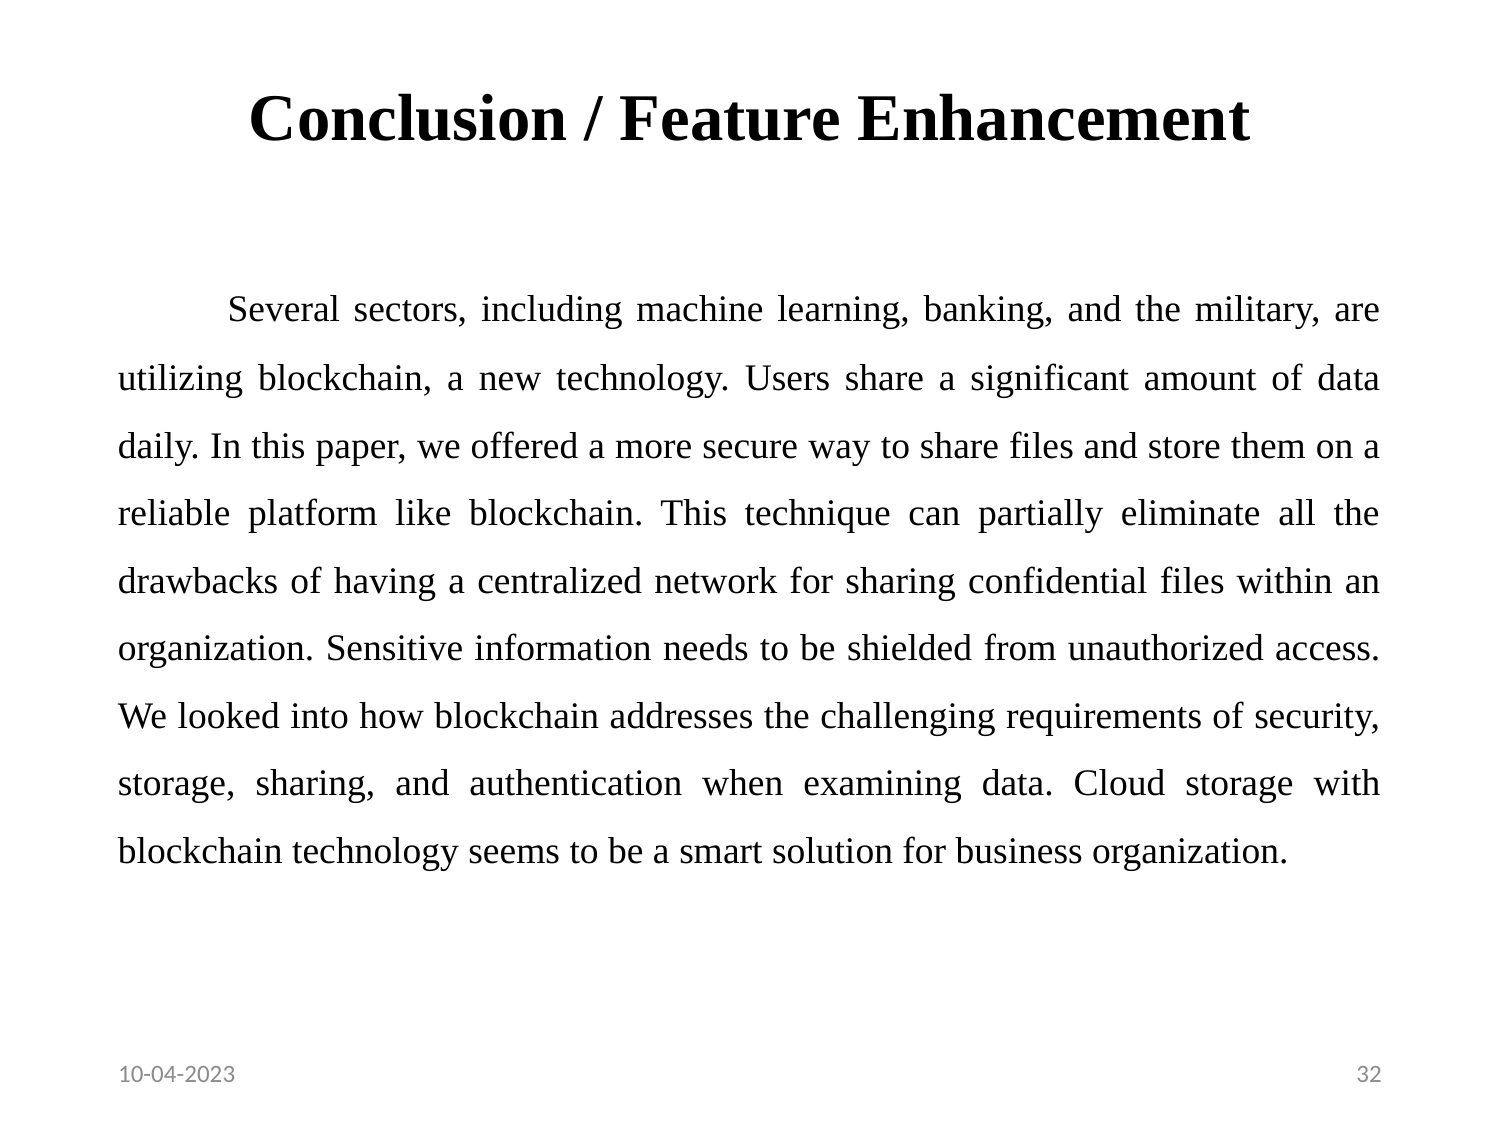

# Conclusion / Feature Enhancement
       Several sectors, including machine learning, banking, and the military, are utilizing blockchain, a new technology. Users share a significant amount of data daily. In this paper, we offered a more secure way to share files and store them on a reliable platform like blockchain. This technique can partially eliminate all the drawbacks of having a centralized network for sharing confidential files within an organization. Sensitive information needs to be shielded from unauthorized access. We looked into how blockchain addresses the challenging requirements of security, storage, sharing, and authentication when examining data. Cloud storage with blockchain technology seems to be a smart solution for business organization.
10-04-2023
32